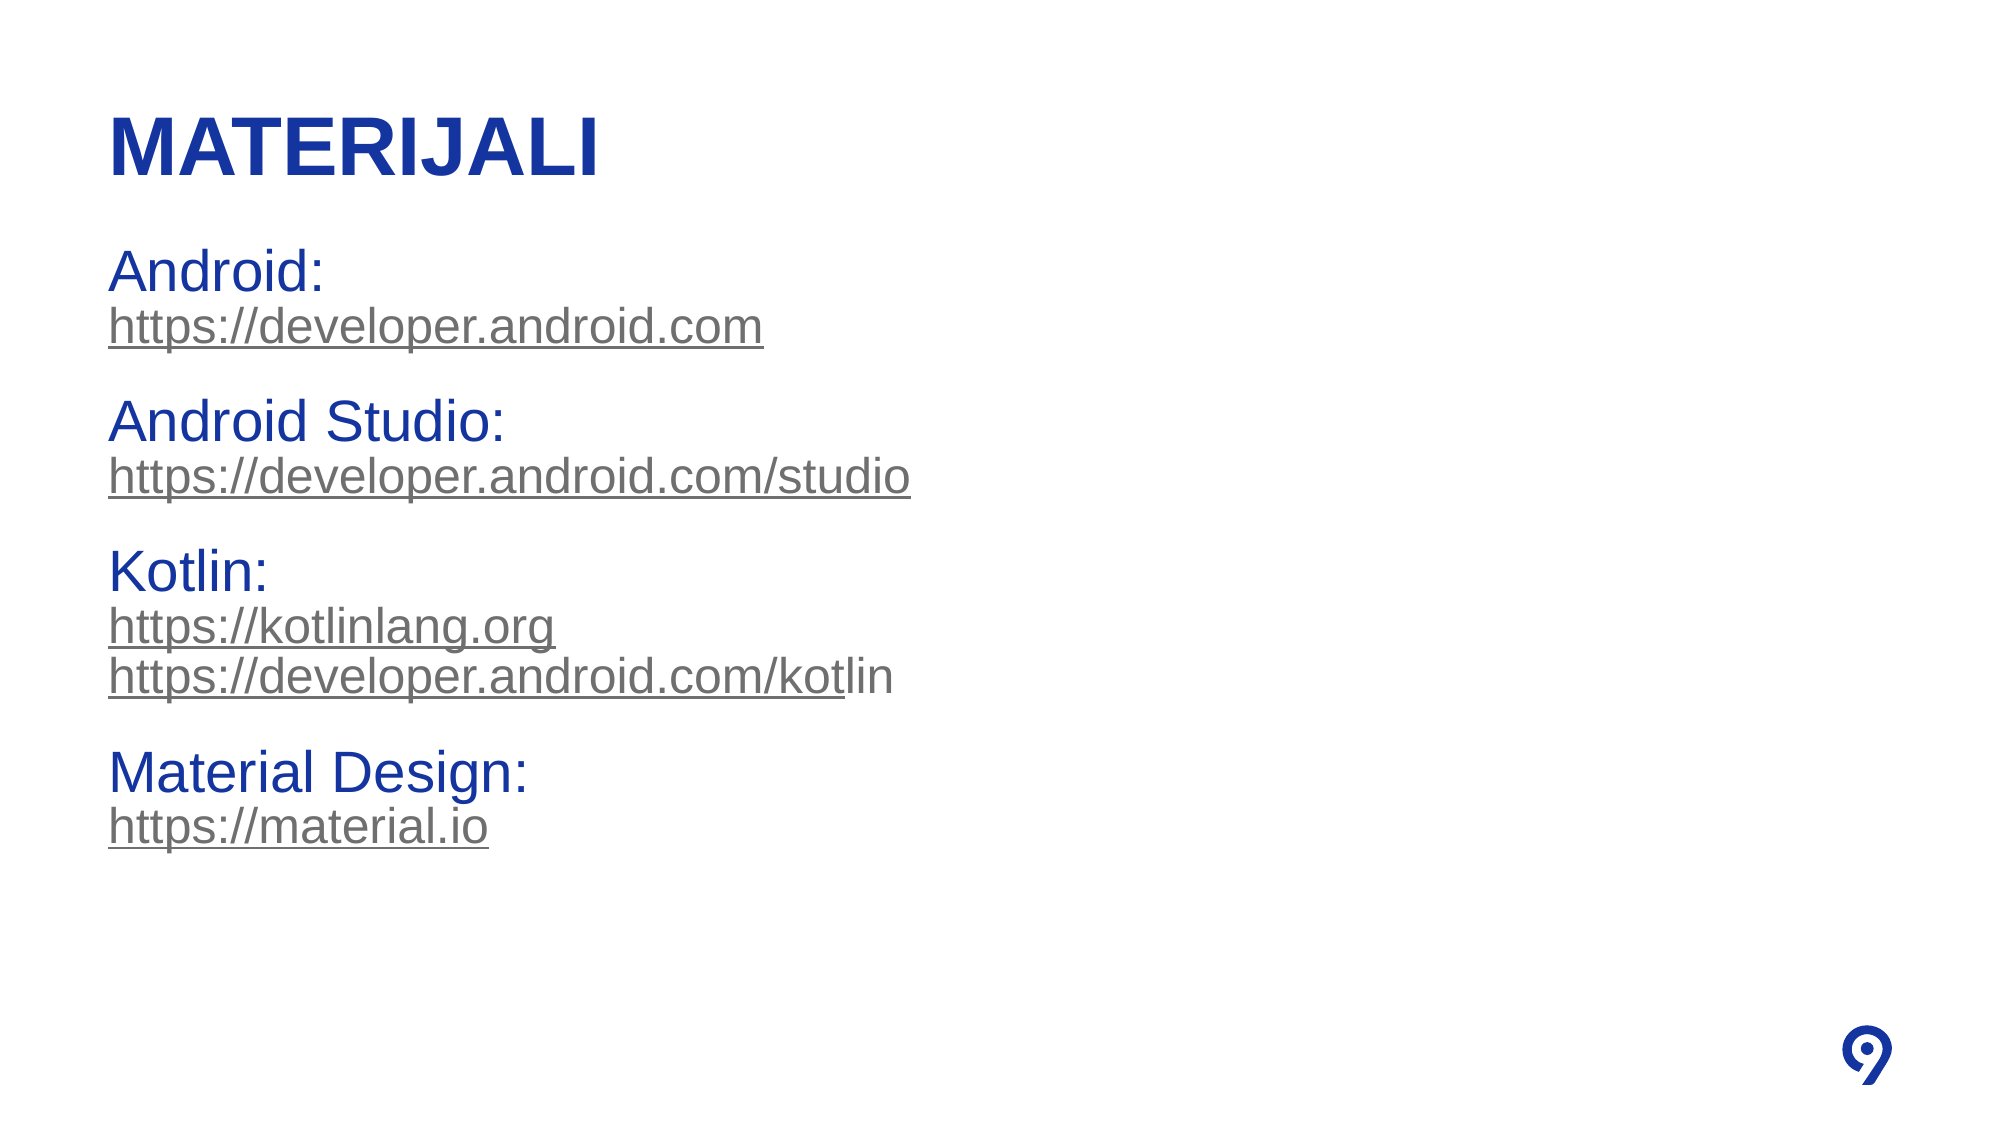

# materijali
Android:
https://developer.android.com

Android Studio:
https://developer.android.com/studio

Kotlin:
https://kotlinlang.org
https://developer.android.com/kotlin

Material Design:
https://material.io